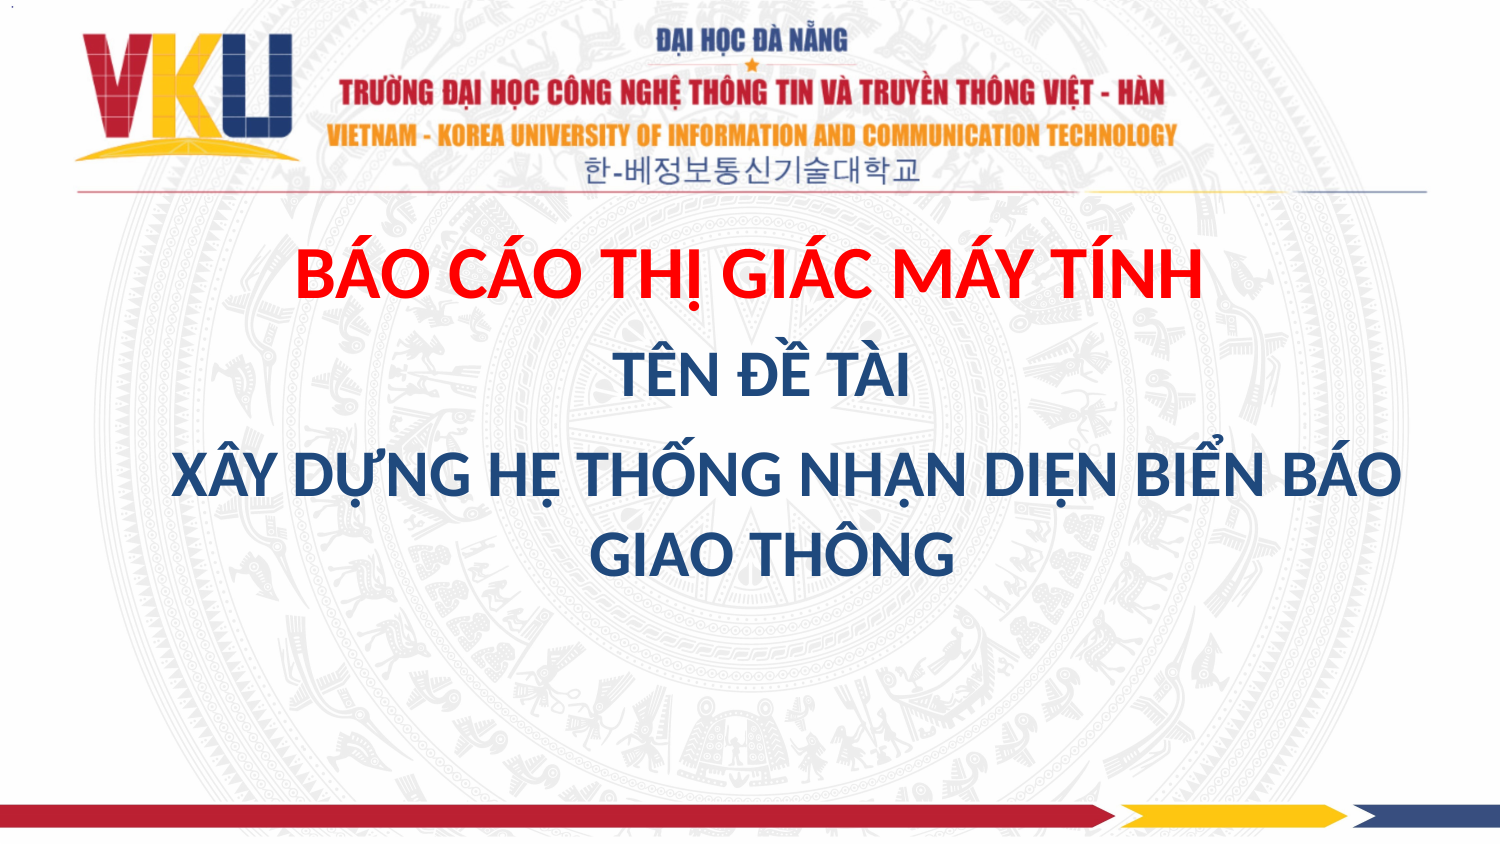

# BÁO CÁO THỊ GIÁC MÁY TÍNH
TÊN ĐỀ TÀI
Xây dựng HỆ THỐNG NHẬN DIỆN BIỂN BÁO GIAO THÔNG